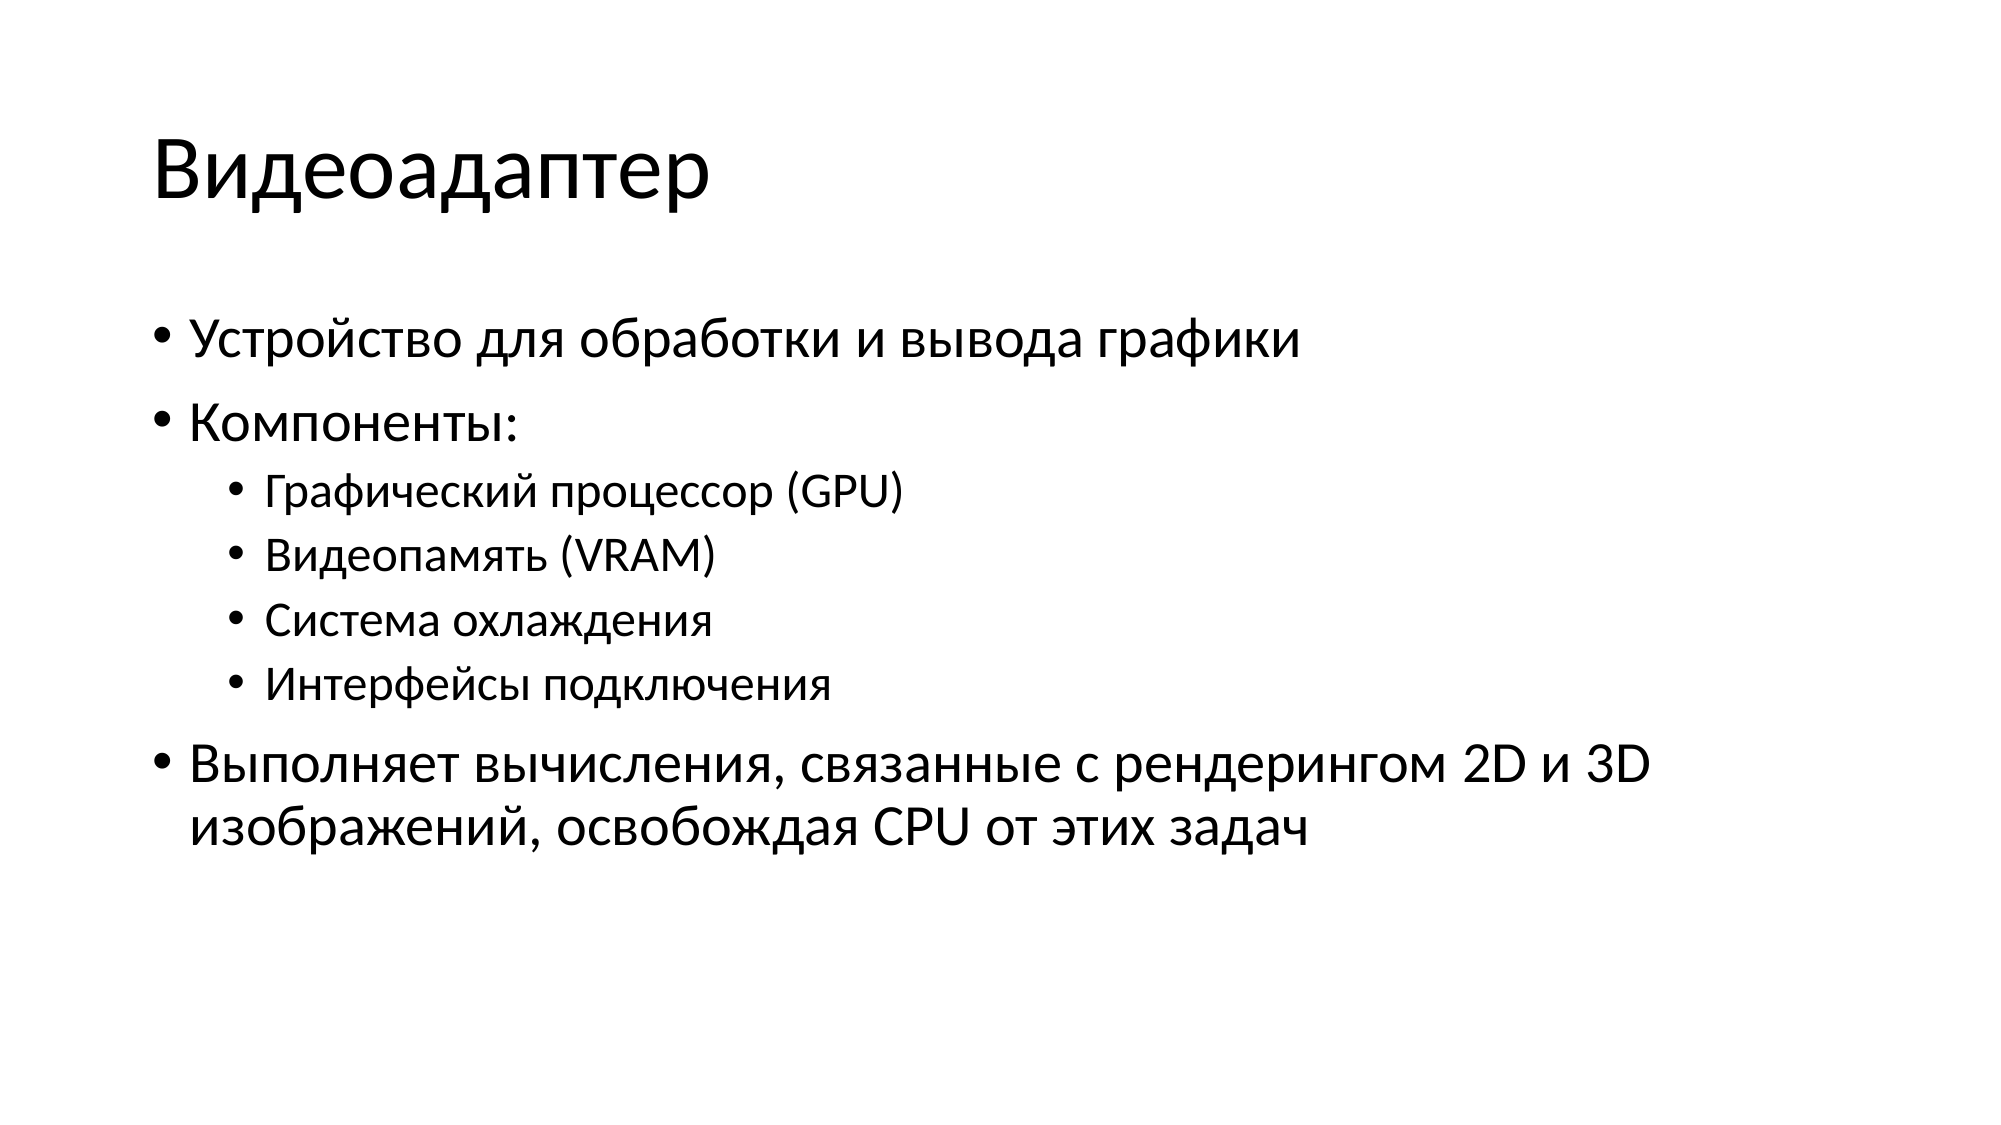

# Видеоадаптер
Устройство для обработки и вывода графики
Компоненты:
Графический процессор (GPU)
Видеопамять (VRAM)
Система охлаждения
Интерфейсы подключения
Выполняет вычисления, связанные с рендерингом 2D и 3D изображений, освобождая CPU от этих задач